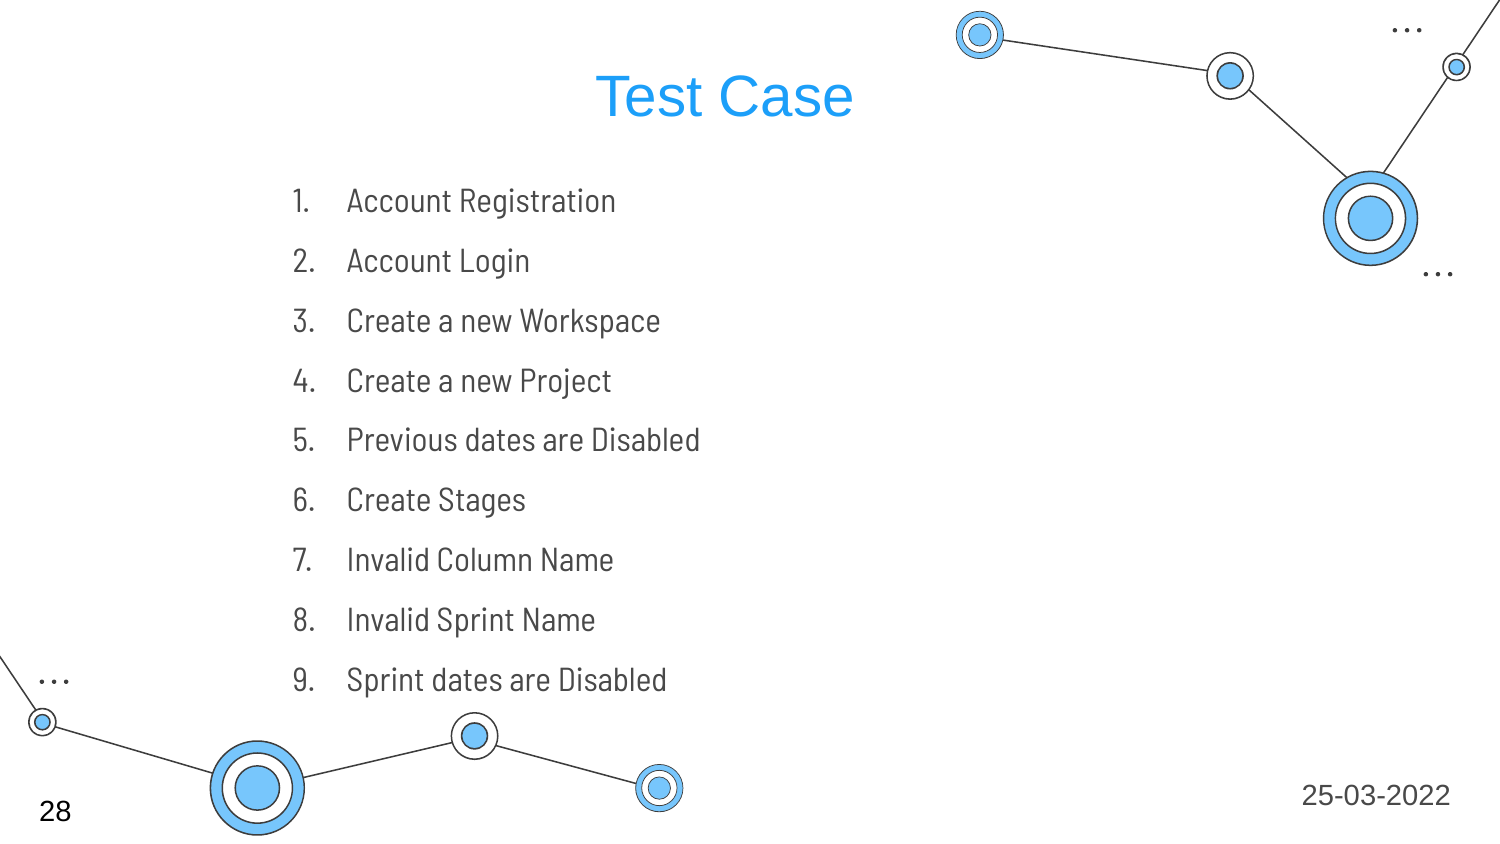

# Test Case
Account Registration
Account Login
Create a new Workspace
Create a new Project
Previous dates are Disabled
Create Stages
Invalid Column Name
Invalid Sprint Name
Sprint dates are Disabled
25-03-2022
28